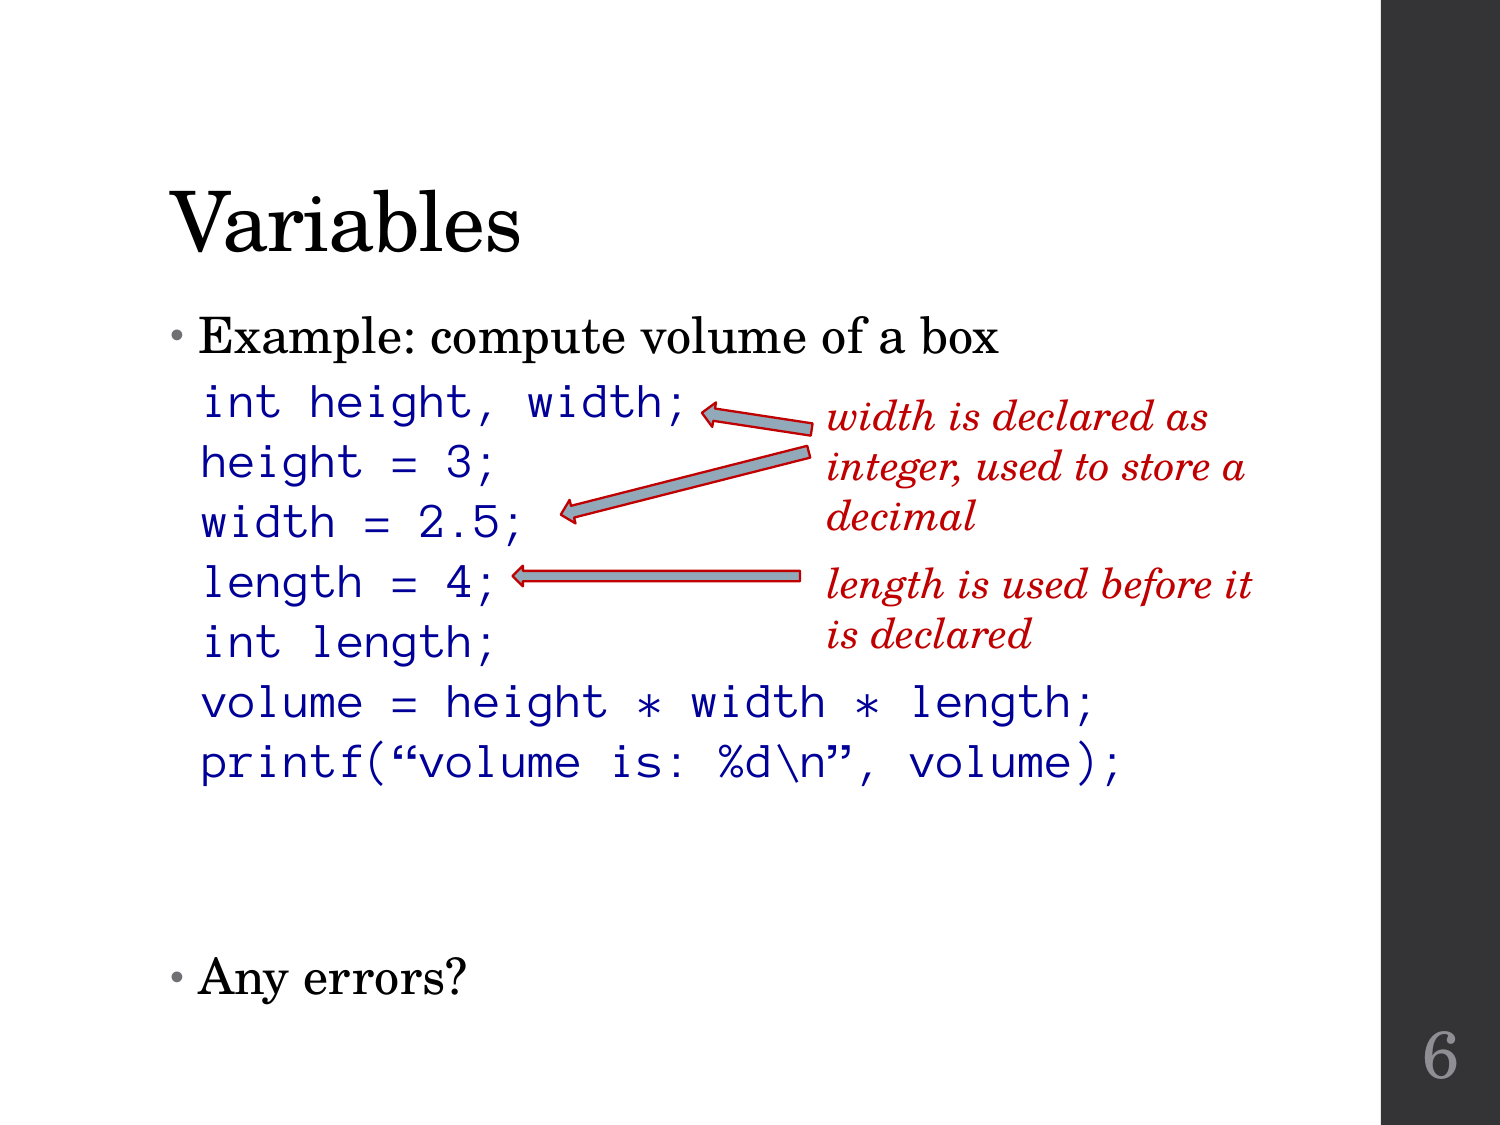

# Variables
Example: compute volume of a box

Any errors?
int height, width;
height = 3;
width = 2.5;
length = 4;
int length;
volume = height * width * length;
printf(“volume is: %d\n”, volume);

width is declared as integer, used to store a decimal

length is used before it is declared

6